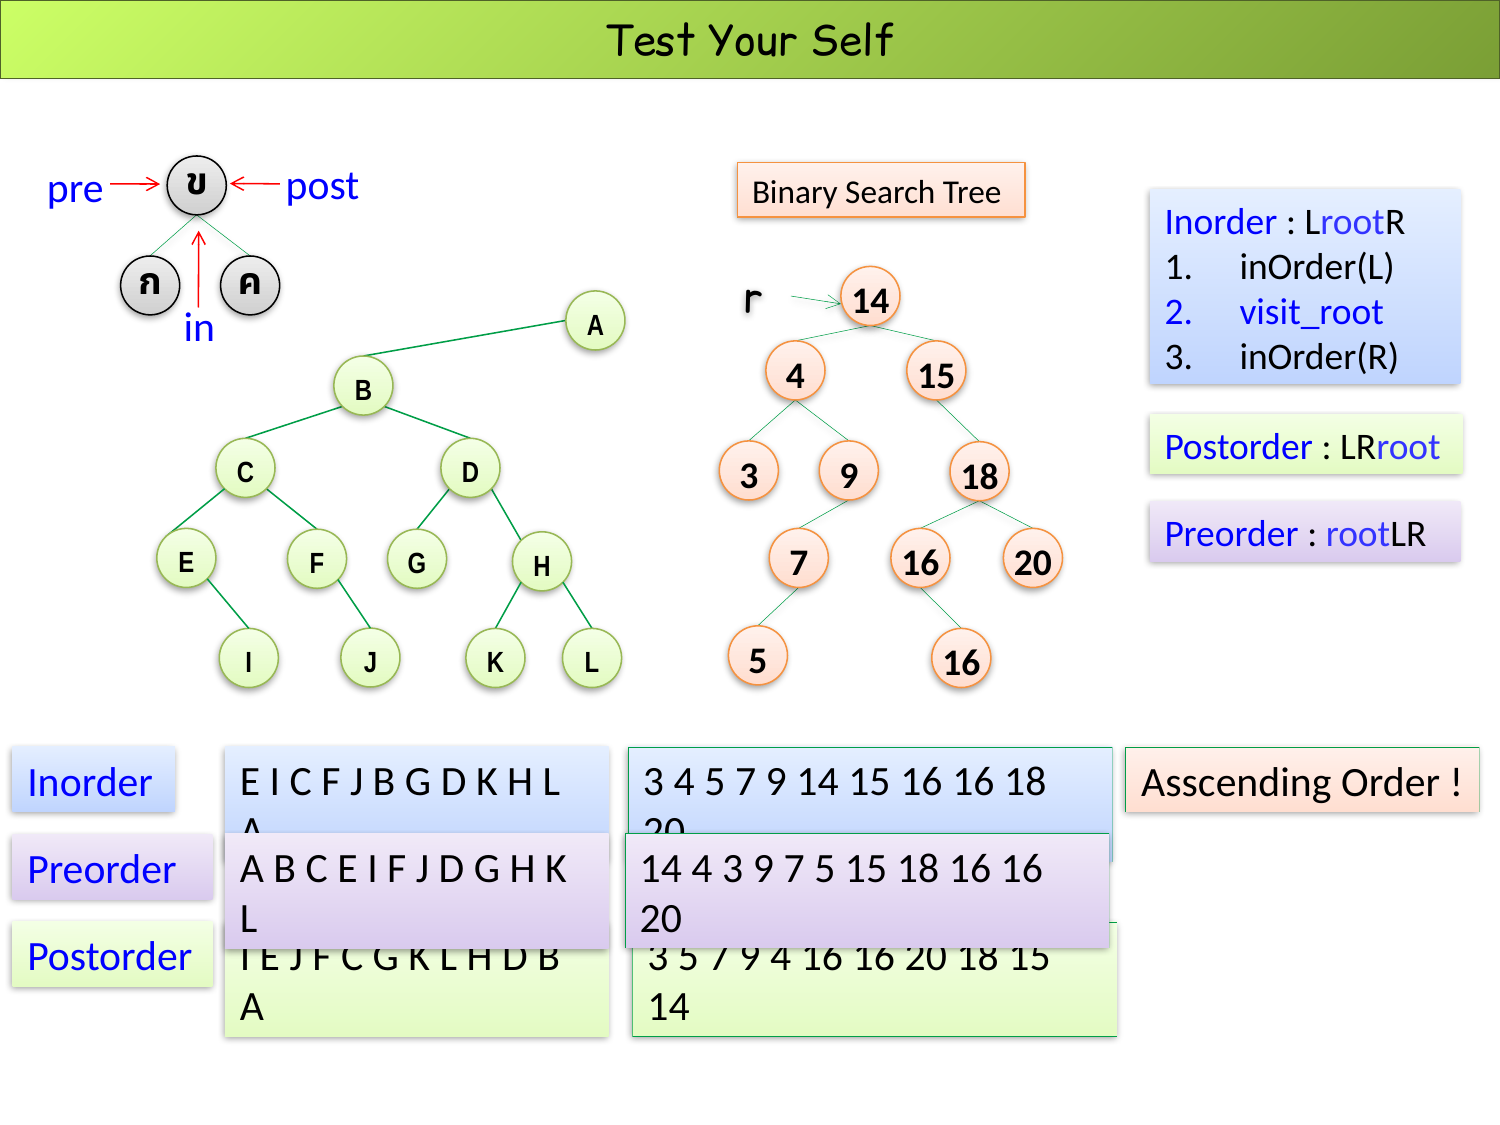

# Test Your Self
post
pre
ข
ก
ค
in
Binary Search Tree
Inorder : LrootR
inOrder(L)
visit_root
inOrder(R)
r
14
4
15
3
9
18
7
16
20
5
16
A
B
C
D
E
F
G
H
J
I
K
L
Postorder : LRroot
Preorder : rootLR
Inorder
E I C F J B G D K H L A
3 4 5 7 9 14 15 16 16 18 20
Asscending Order !
14 4 3 9 7 5 15 18 16 16 20
A B C E I F J D G H K L
Preorder
Postorder
I E J F C G K L H D B A
3 5 7 9 4 16 16 20 18 15 14